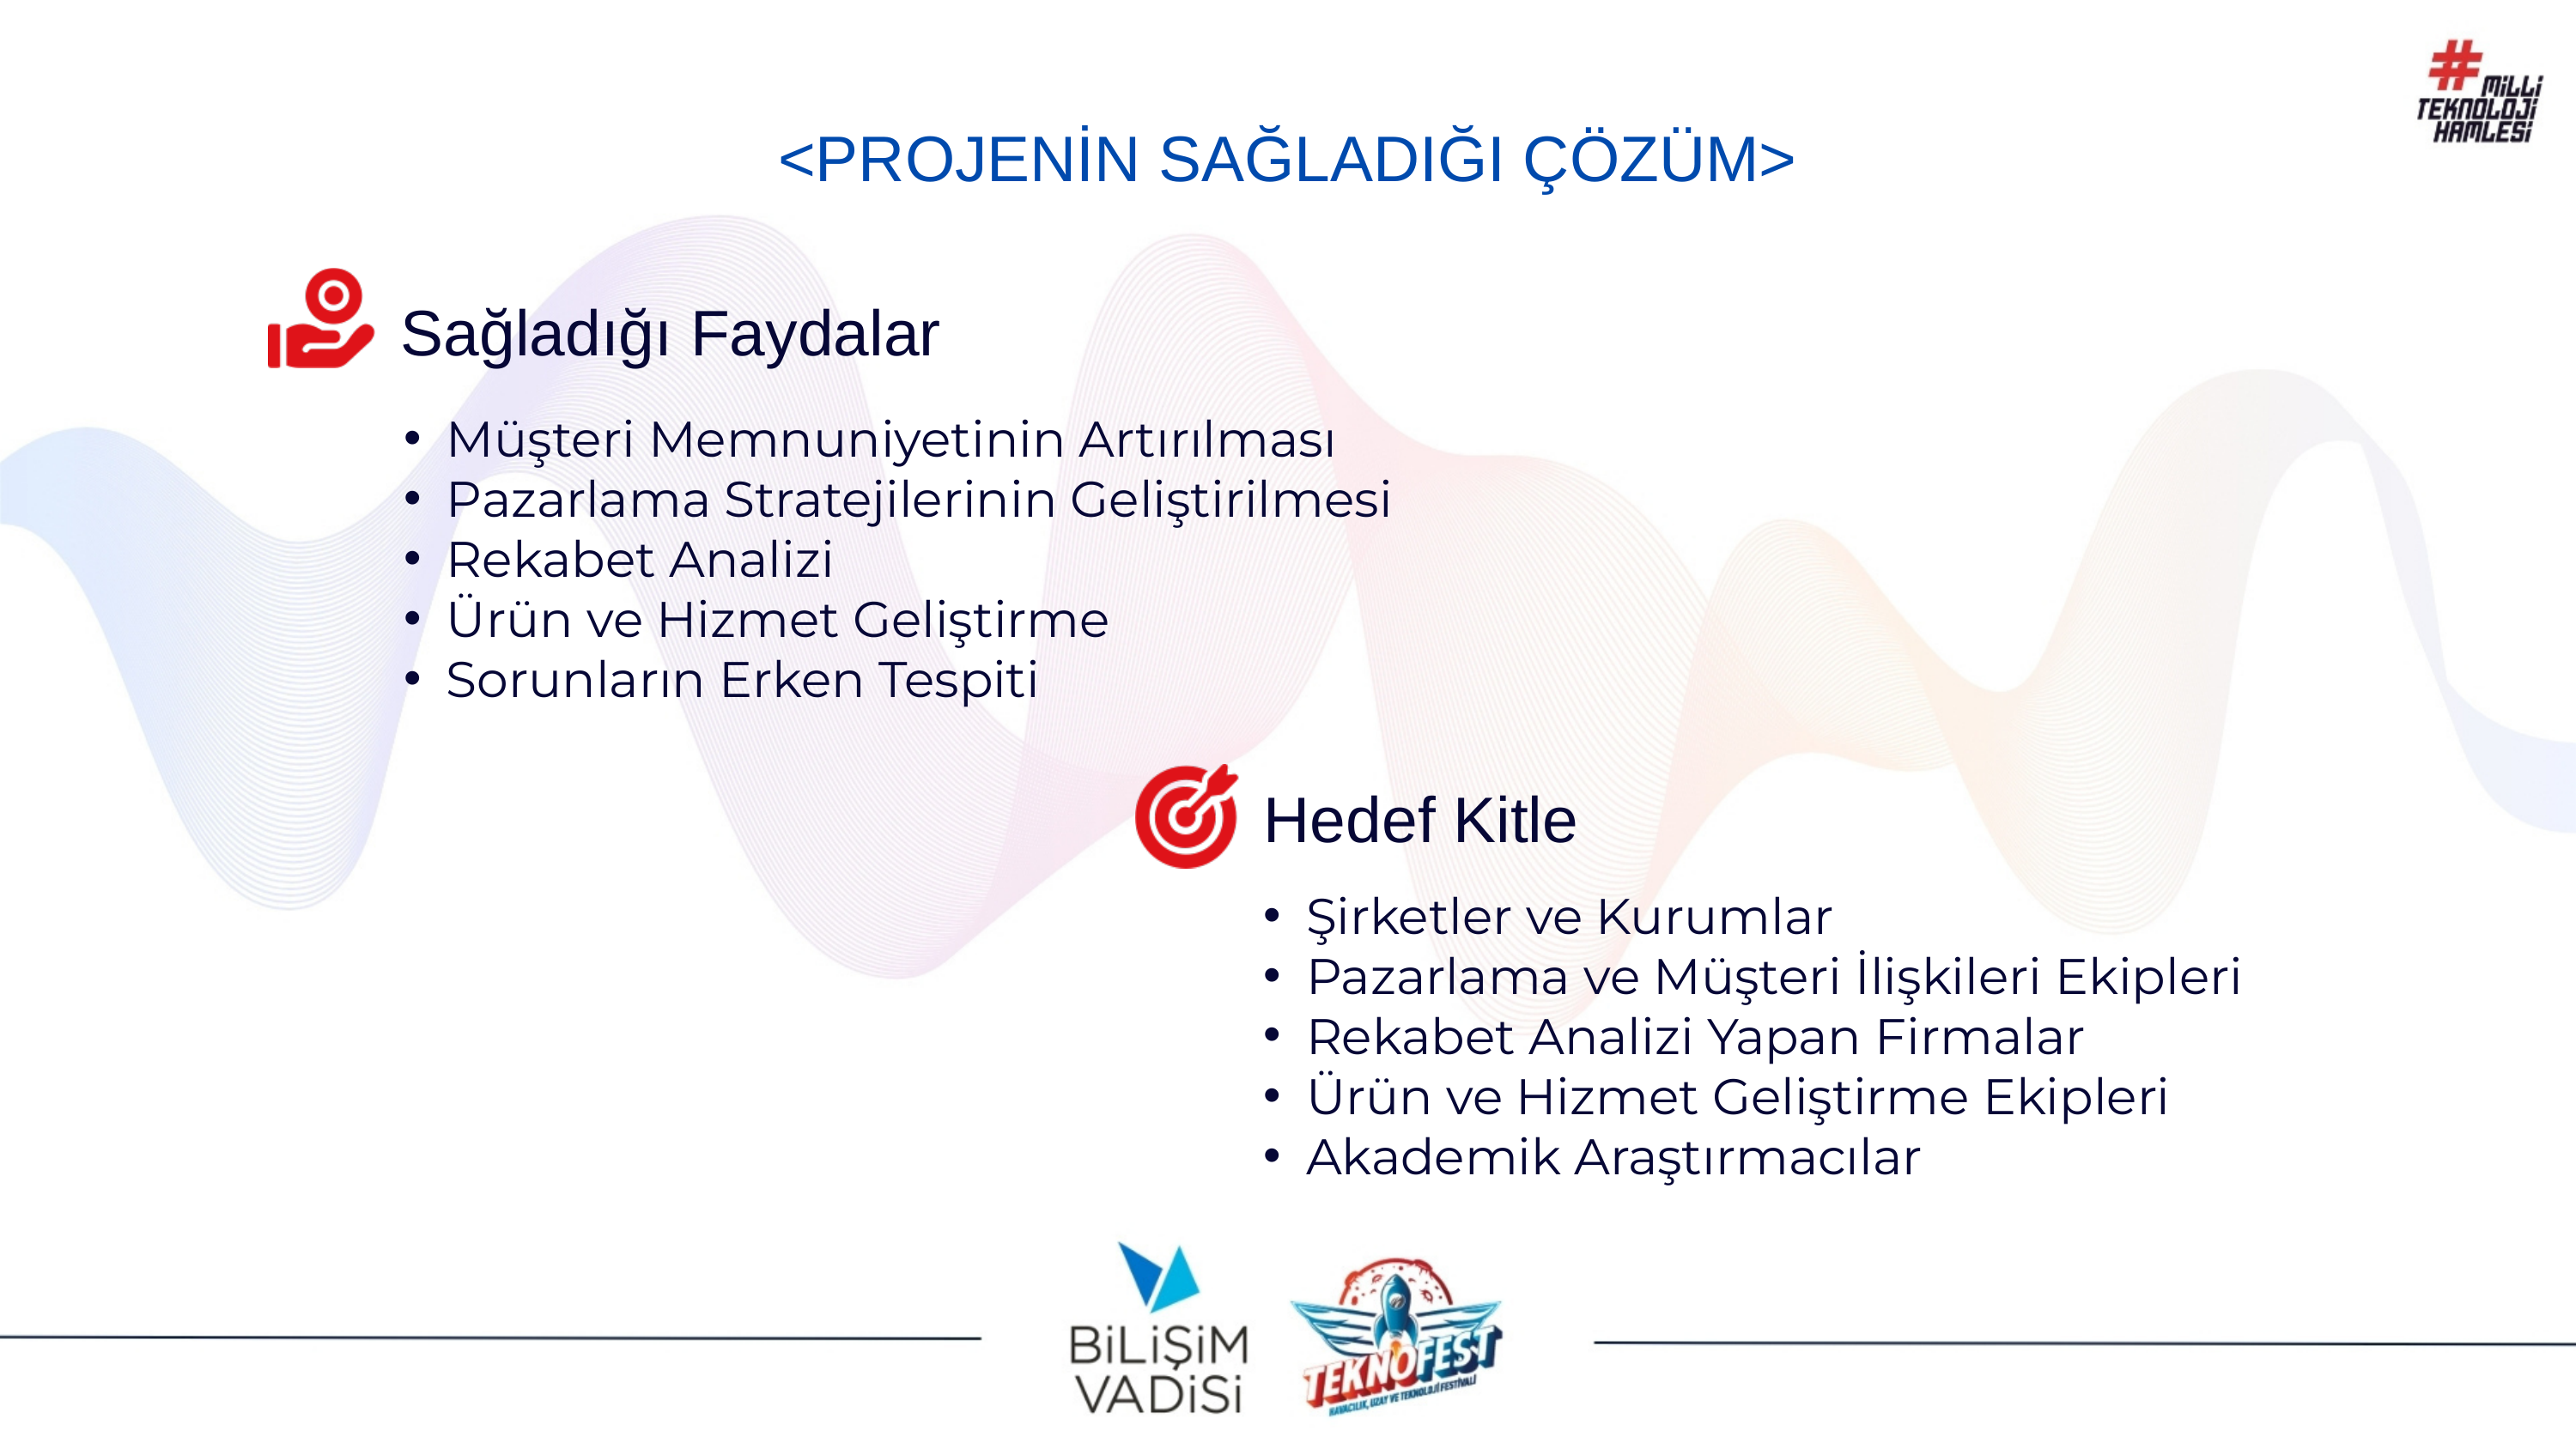

<PROJENİN SAĞLADIĞI ÇÖZÜM>

Sağladığı Faydalar
Müşteri Memnuniyetinin Artırılması
Pazarlama Stratejilerinin Geliştirilmesi
Rekabet Analizi
Ürün ve Hizmet Geliştirme
Sorunların Erken Tespiti

Hedef Kitle
Şirketler ve Kurumlar
Pazarlama ve Müşteri İlişkileri Ekipleri
Rekabet Analizi Yapan Firmalar
Ürün ve Hizmet Geliştirme Ekipleri
Akademik Araştırmacılar